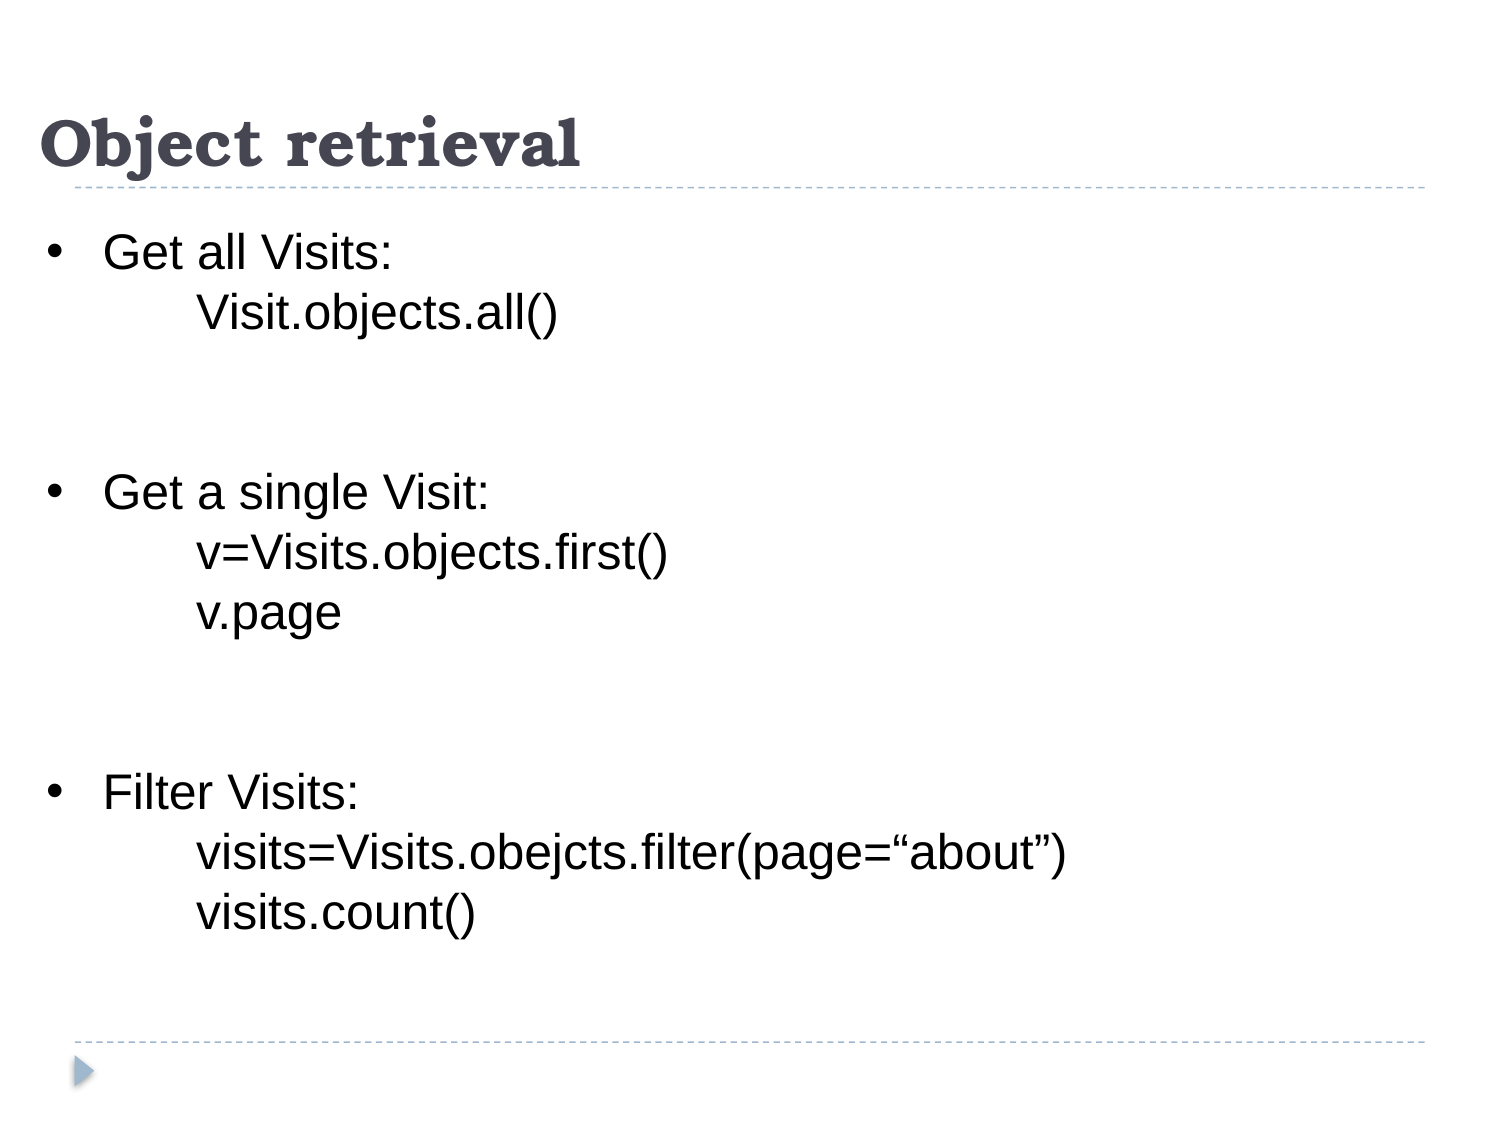

# Object retrieval
Get all Visits:
	Visit.objects.all()

Get a single Visit:
	v=Visits.objects.first()
	v.page

Filter Visits:
	visits=Visits.obejcts.filter(page=“about”)
	visits.count()